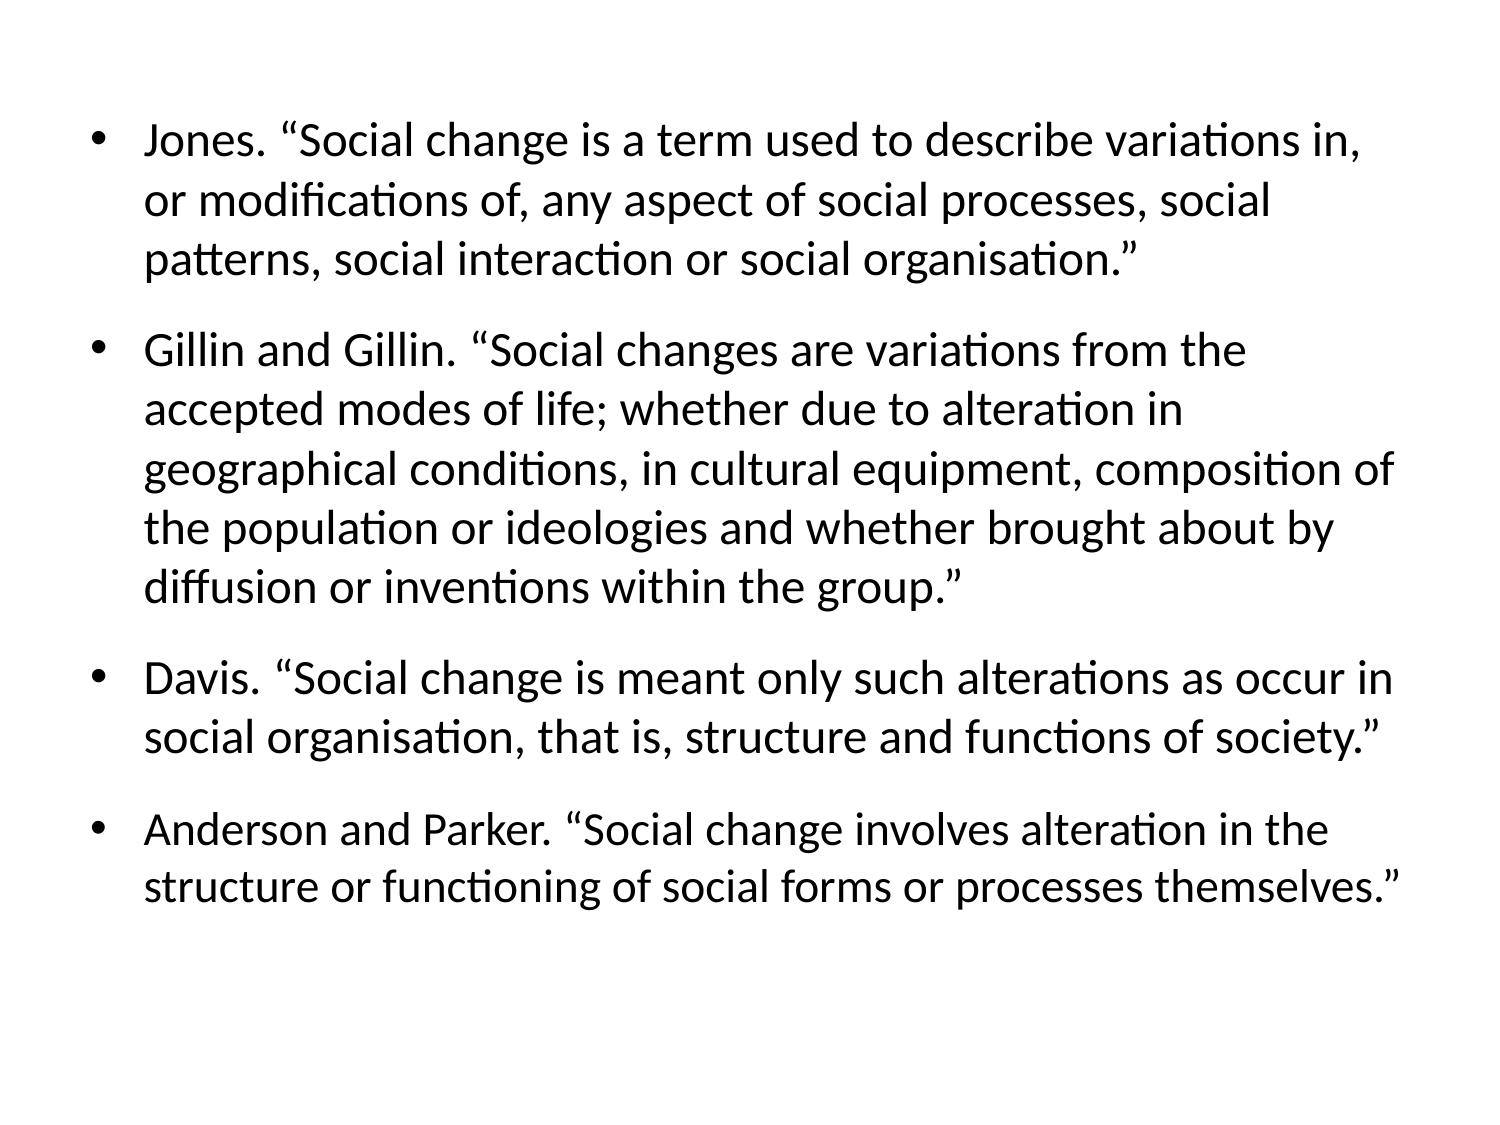

Jones. “Social change is a term used to describe variations in, or modifications of, any aspect of social processes, social patterns, social interaction or social organisation.”

Gillin and Gillin. “Social changes are variations from the accepted modes of life; whether due to alteration in geographical conditions, in cultural equipment, composition of the population or ideologies and whether brought about by diffusion or inventions within the group.”

Davis. “Social change is meant only such alterations as occur in social organisation, that is, structure and functions of society.”

Anderson and Parker. “Social change involves alteration in the structure or functioning of social forms or processes themselves.”